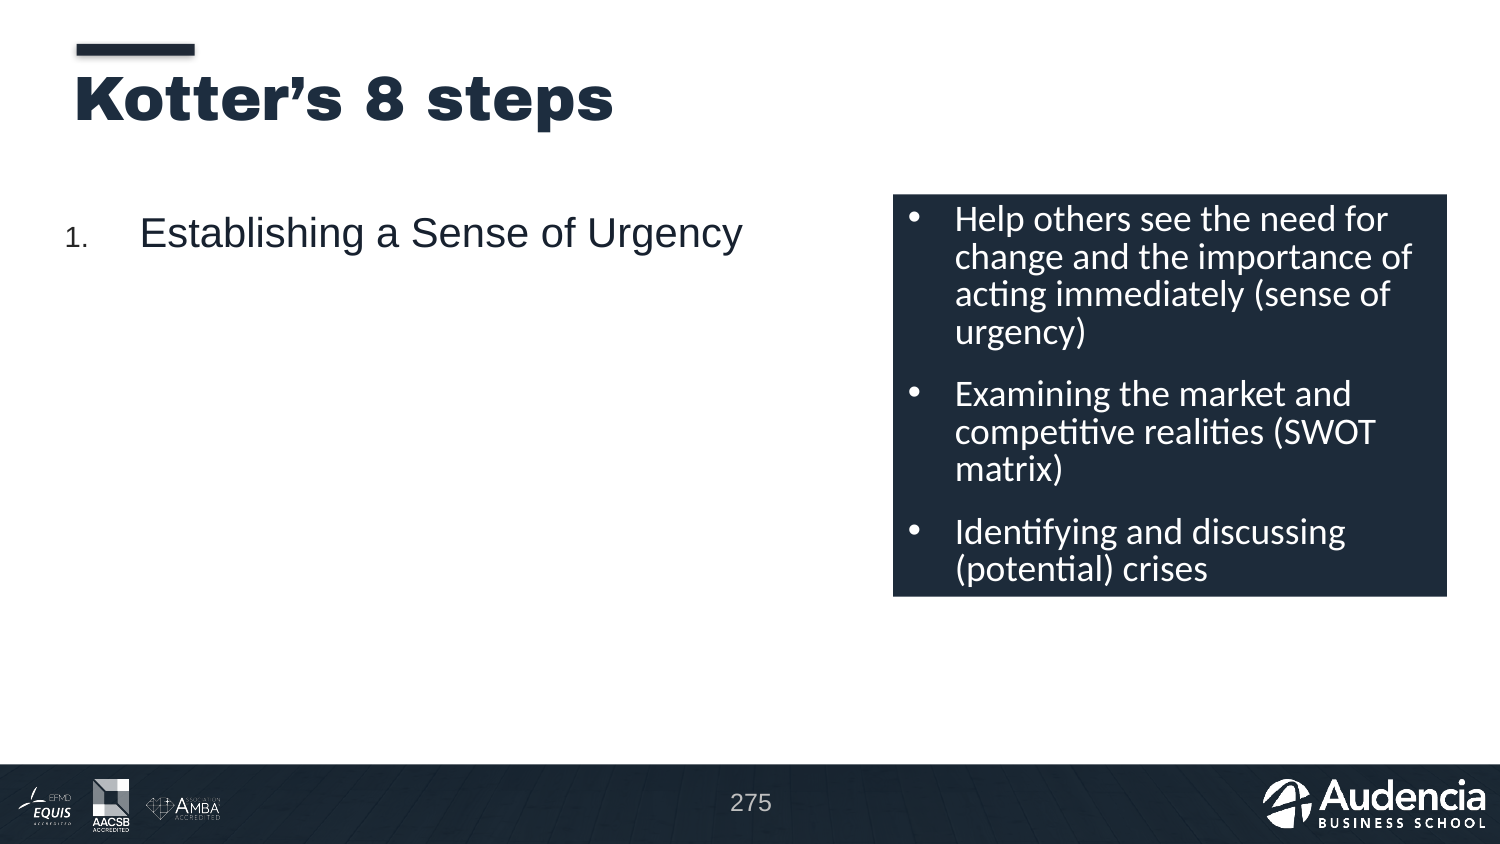

# Kotter’s 8 steps

Help others see the need for change and the importance of acting immediately (sense of urgency)
Examining the market and competitive realities (SWOT matrix)
Identifying and discussing (potential) crises
Establishing a Sense of Urgency
275